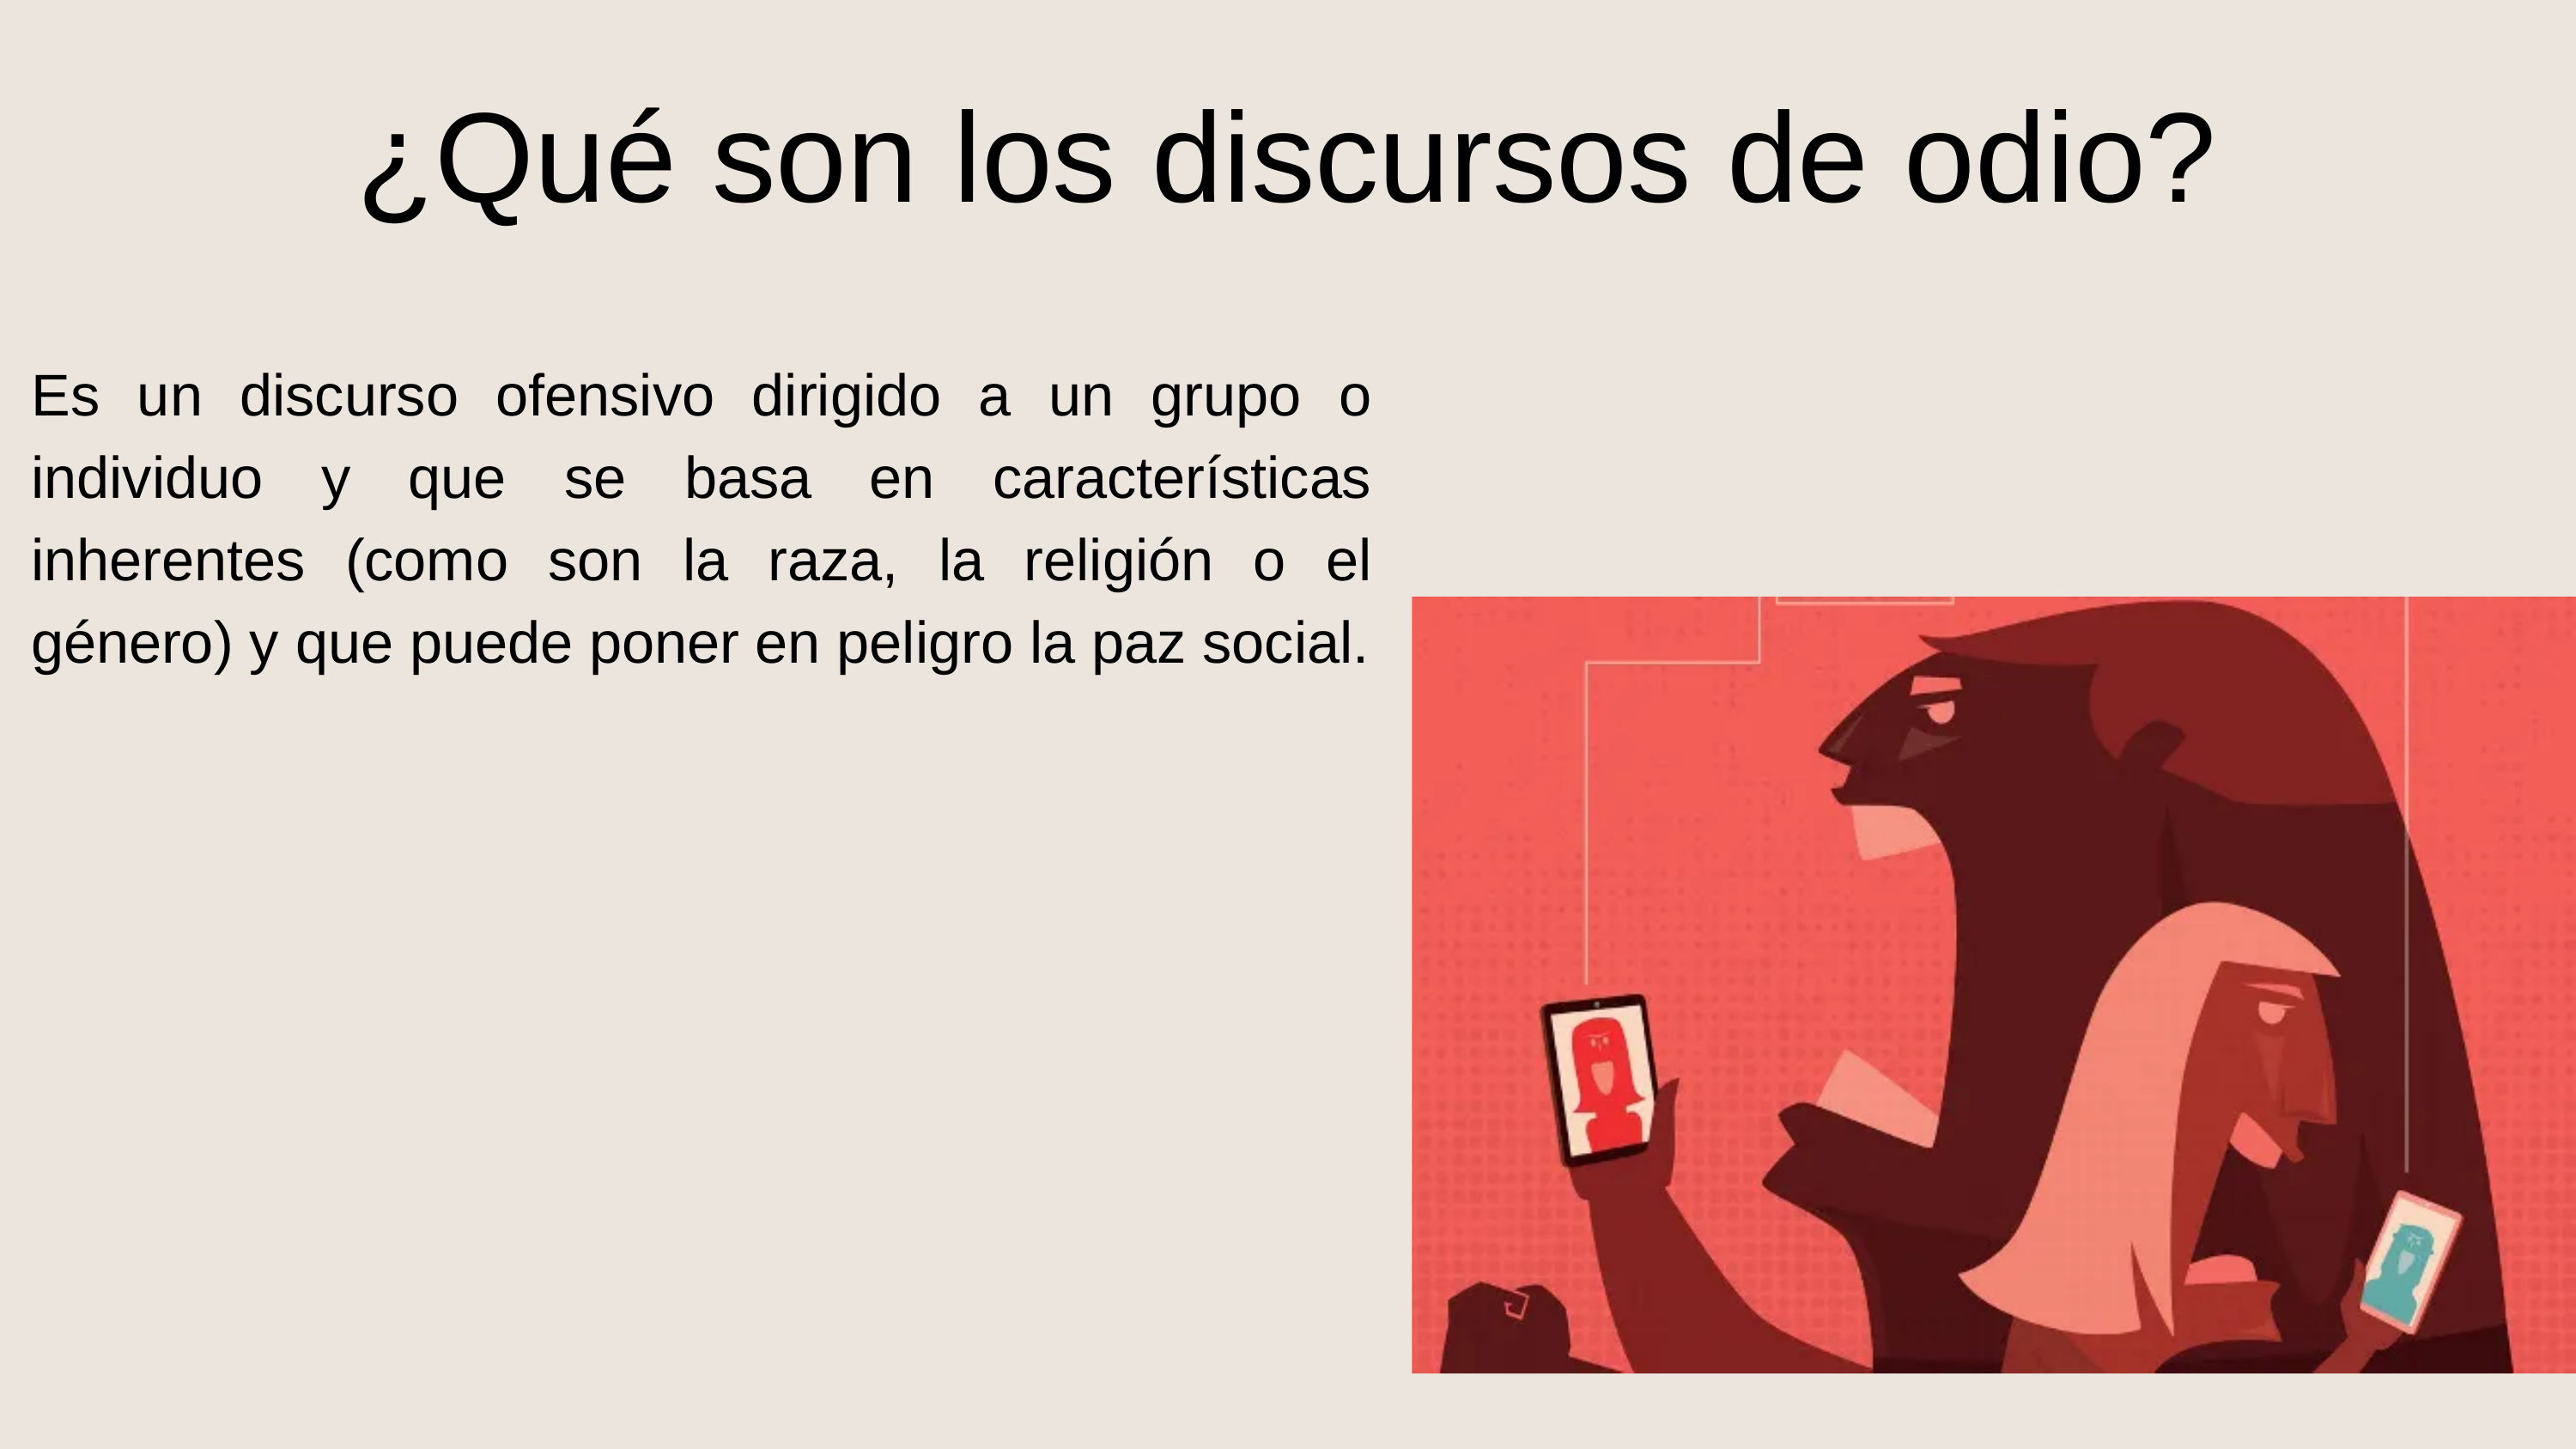

¿Qué son los discursos de odio?
Es un discurso ofensivo dirigido a un grupo o individuo y que se basa en características inherentes (como son la raza, la religión o el género) y que puede poner en peligro la paz social.